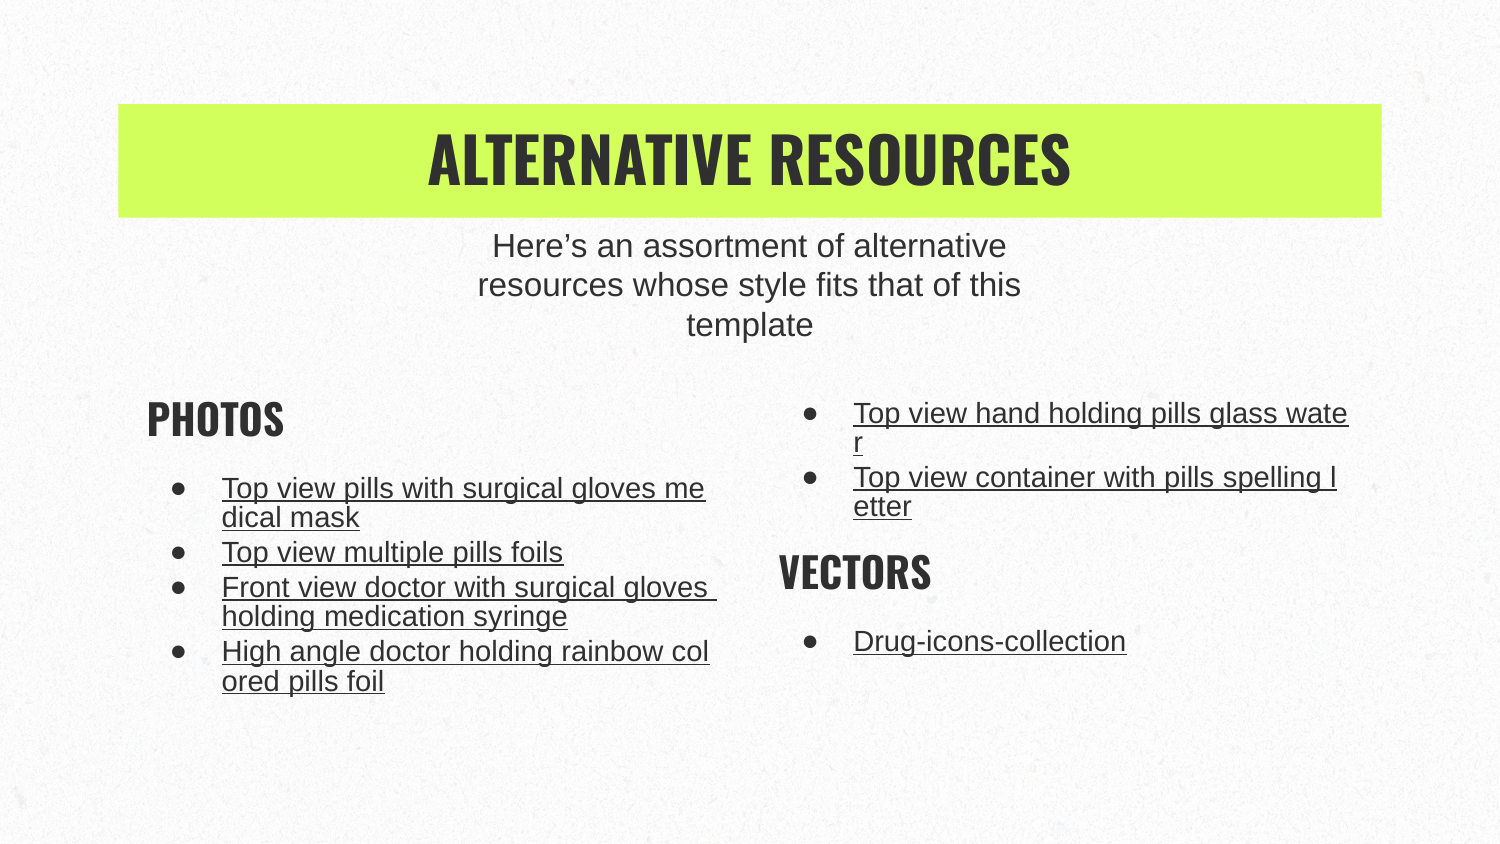

# ALTERNATIVE RESOURCES
Here’s an assortment of alternative resources whose style fits that of this template
PHOTOS
Top view pills with surgical gloves medical mask
Top view multiple pills foils
Front view doctor with surgical gloves holding medication syringe
High angle doctor holding rainbow colored pills foil
Top view hand holding pills glass water
Top view container with pills spelling letter
VECTORS
Drug-icons-collection